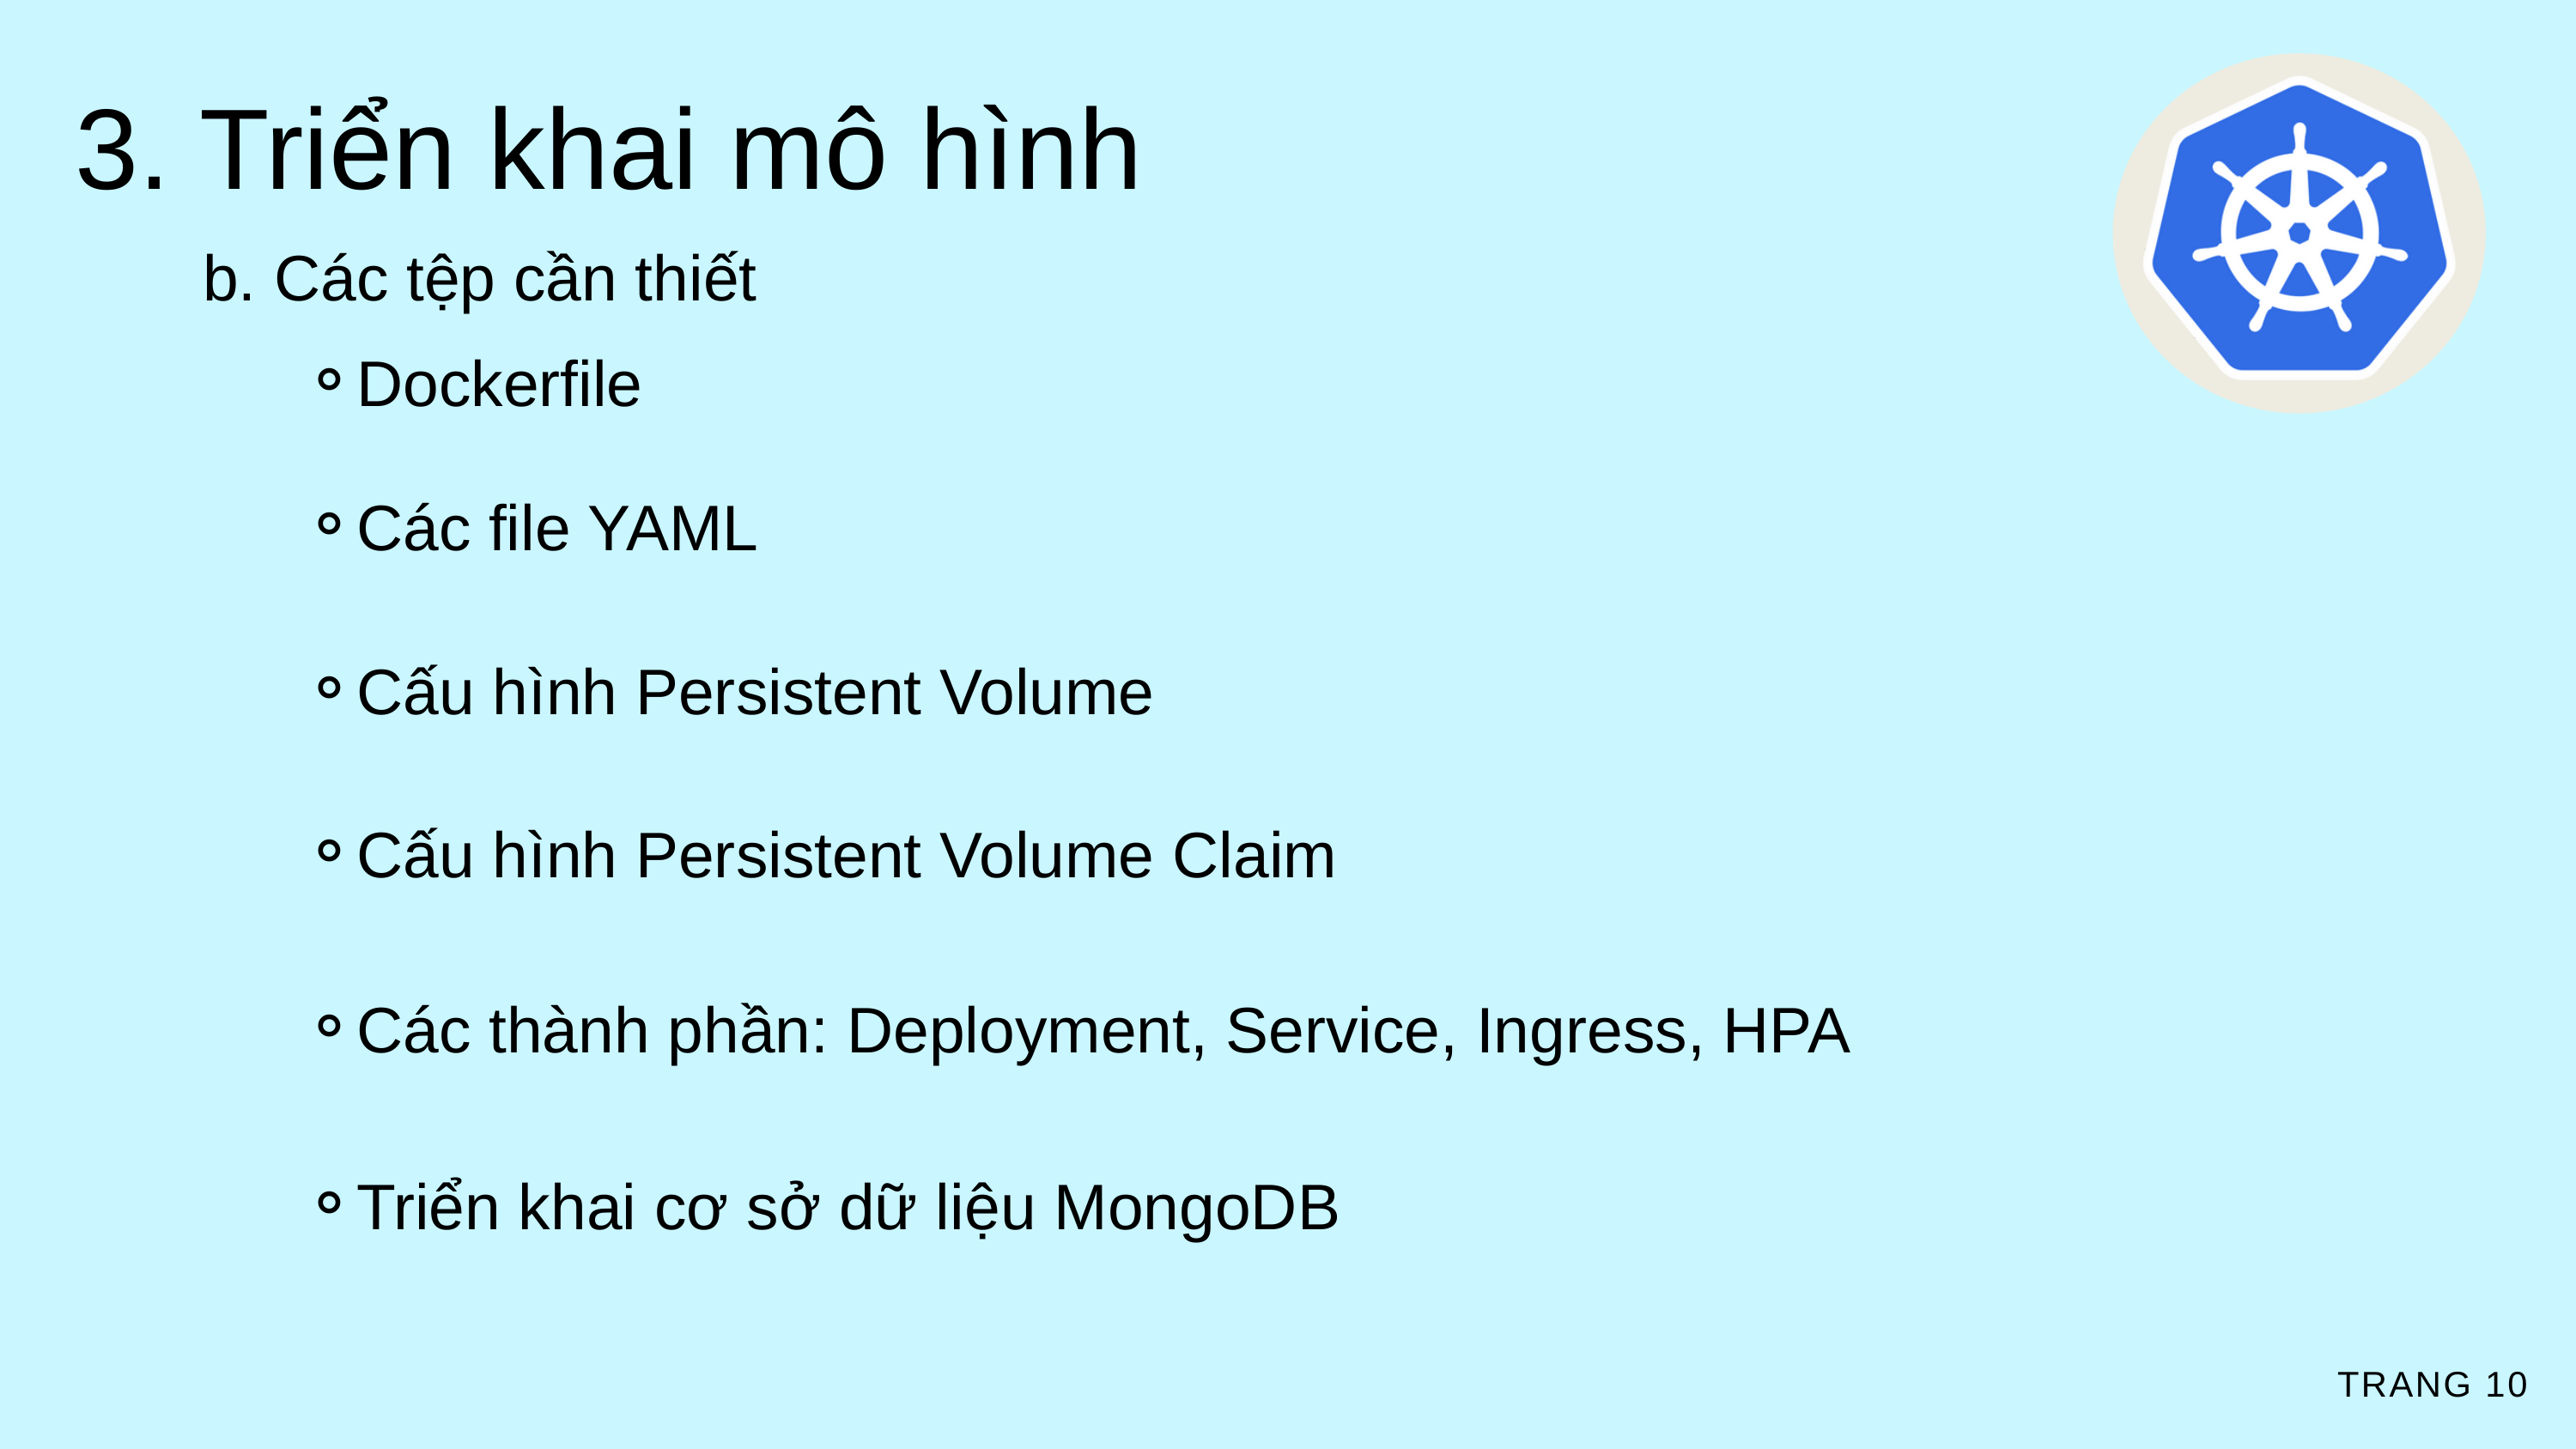

3. Triển khai mô hình

b. Các tệp cần thiết
Dockerfile
Các file YAML
Cấu hình Persistent Volume
Cấu hình Persistent Volume Claim
Các thành phần: Deployment, Service, Ingress, HPA
Triển khai cơ sở dữ liệu MongoDB
TRANG 10